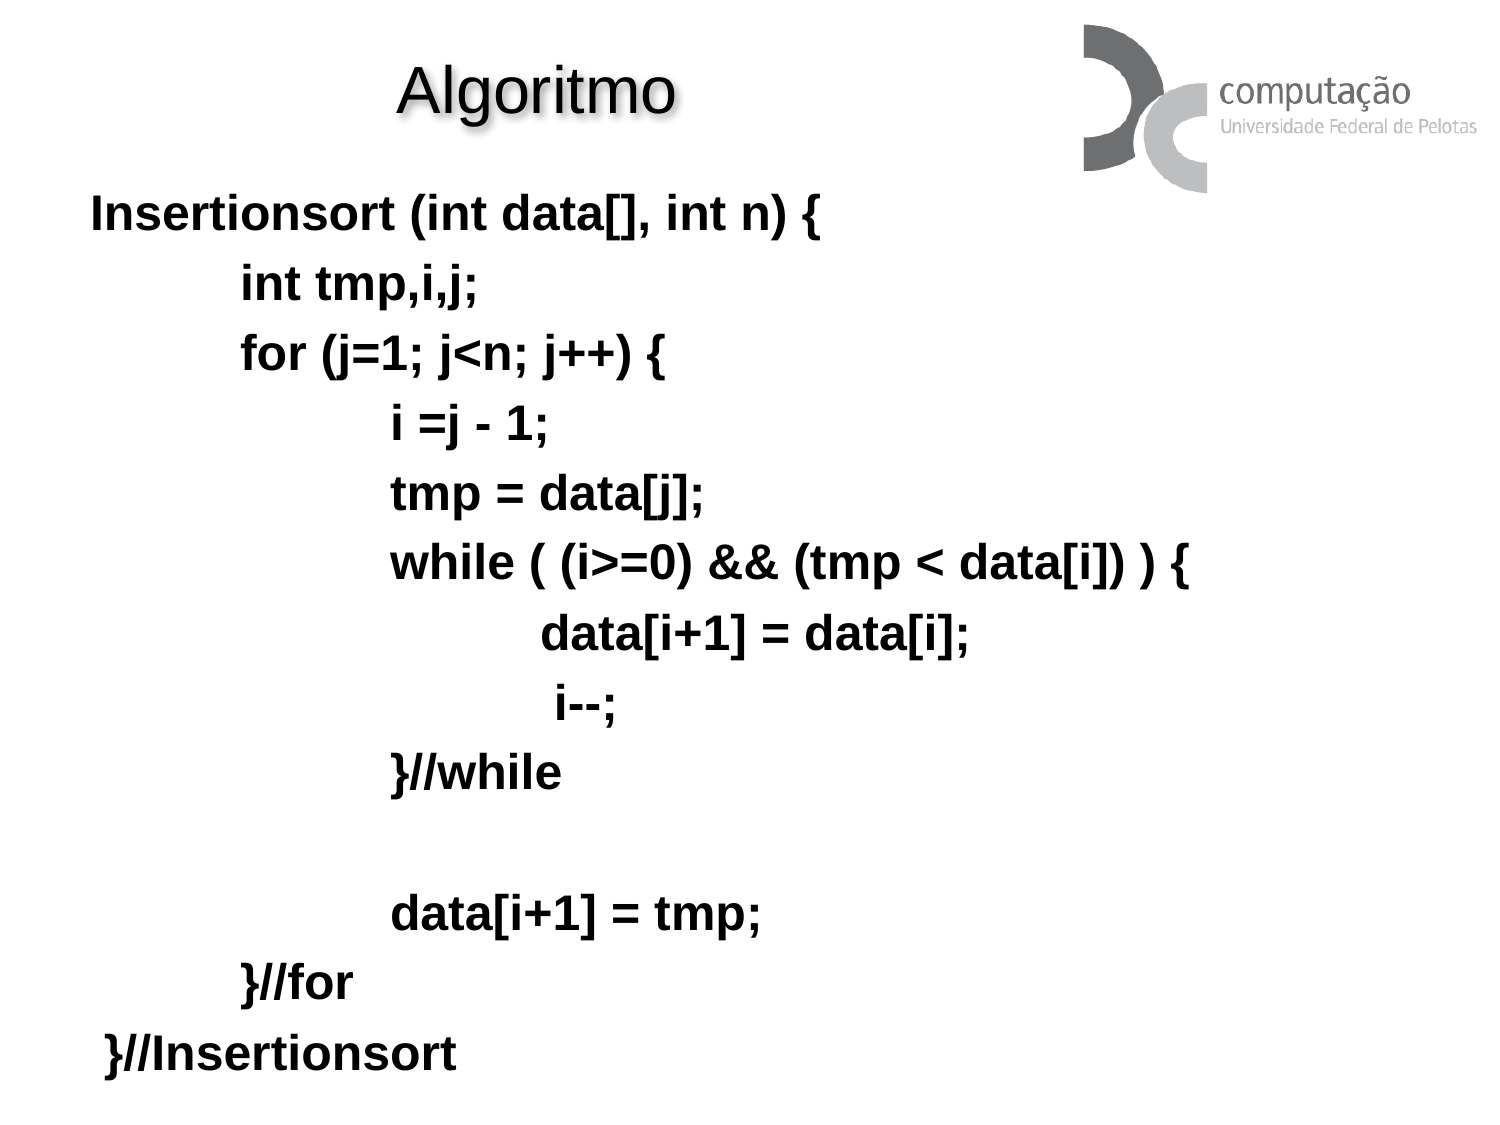

# Algoritmo
Insertionsort (int data[], int n) {
	int tmp,i,j;
	for (j=1; j<n; j++) {
		i =j - 1;
		tmp = data[j];
		while ( (i>=0) && (tmp < data[i]) ) {
			data[i+1] = data[i];
			 i--;
		}//while

		data[i+1] = tmp;
	}//for
 }//Insertionsort